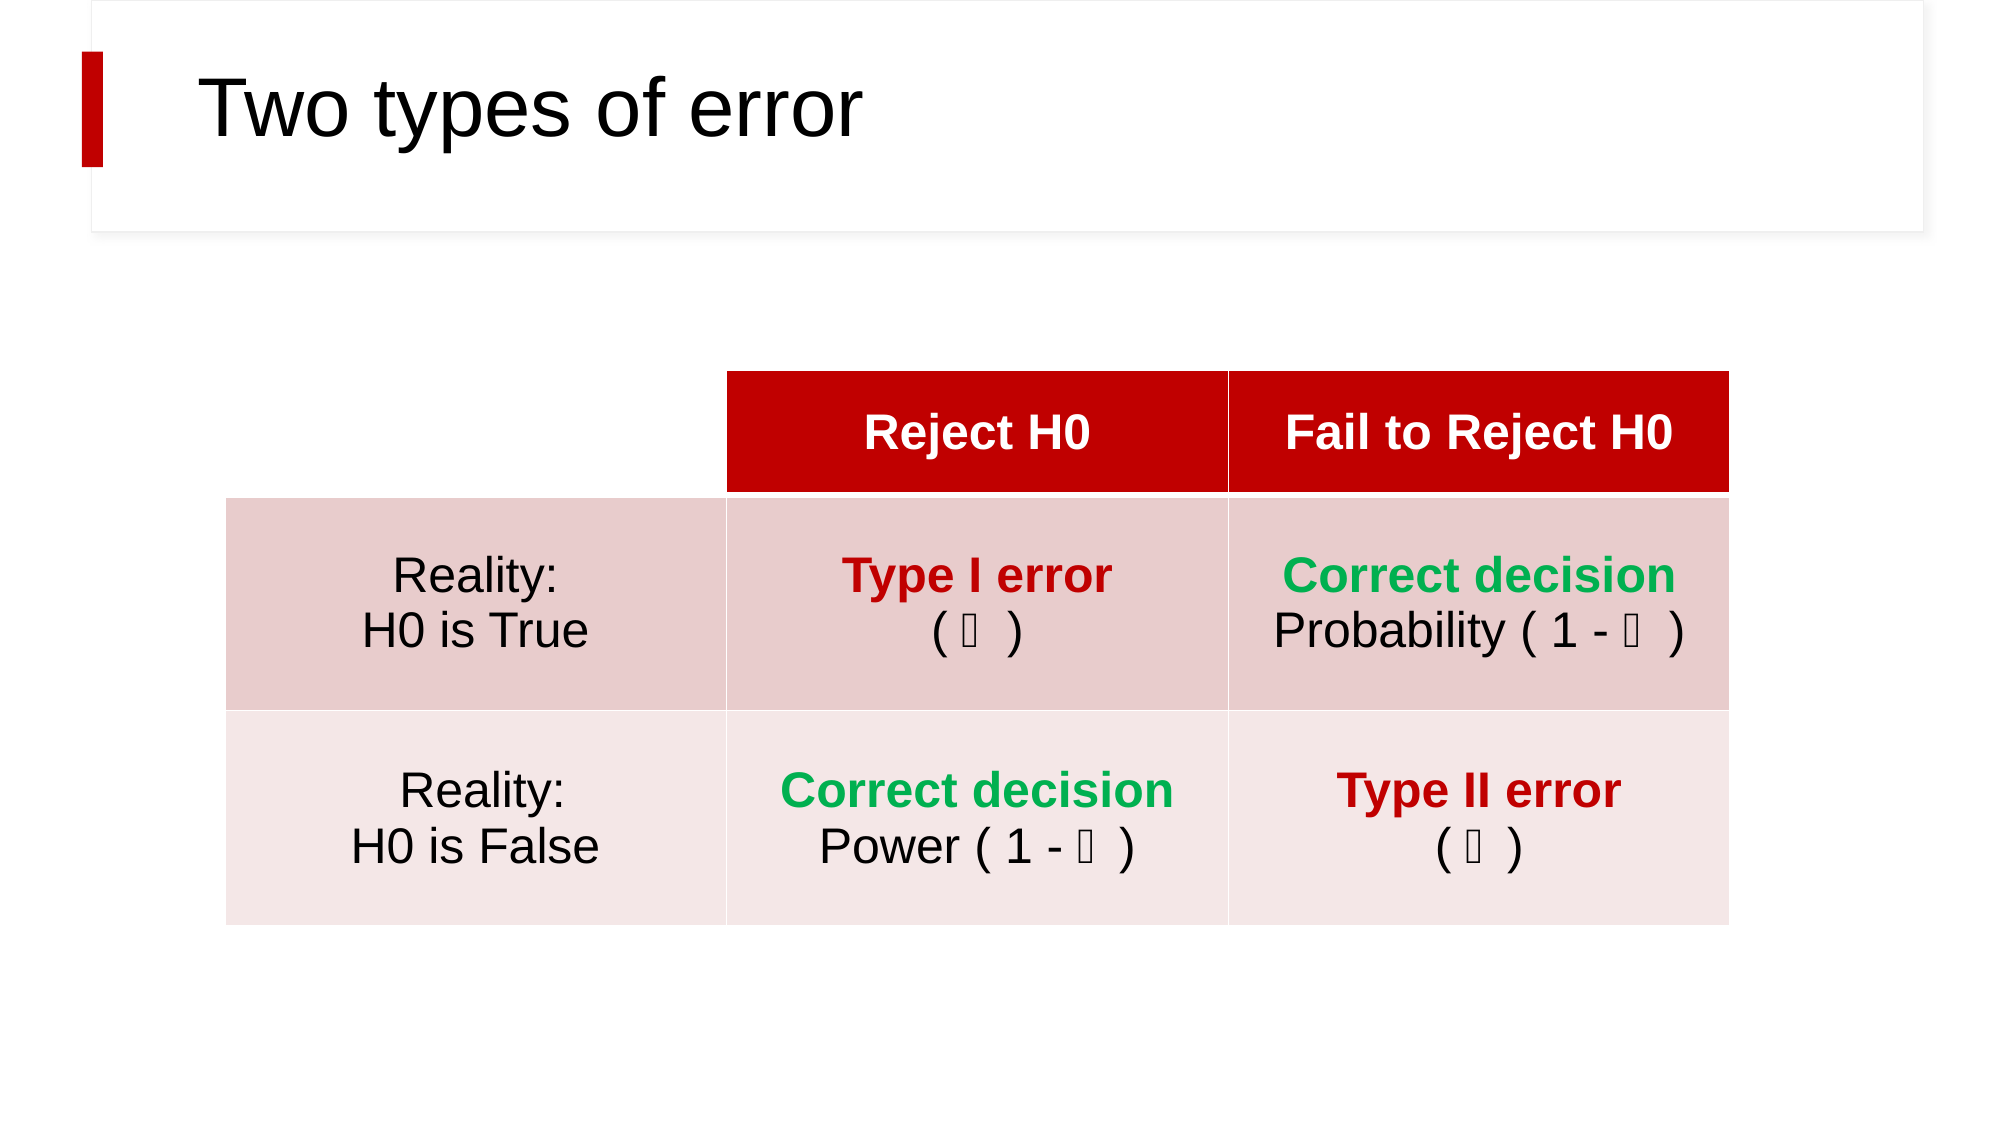

# Two types of error
|  | Reject H0 | Fail to Reject H0 |
| --- | --- | --- |
| Reality: H0 is True | Type I error ( α ) | Correct decision Probability ( 1 - α ) |
| Reality: H0 is False | Correct decision Power ( 1 - β ) | Type II error ( β ) |